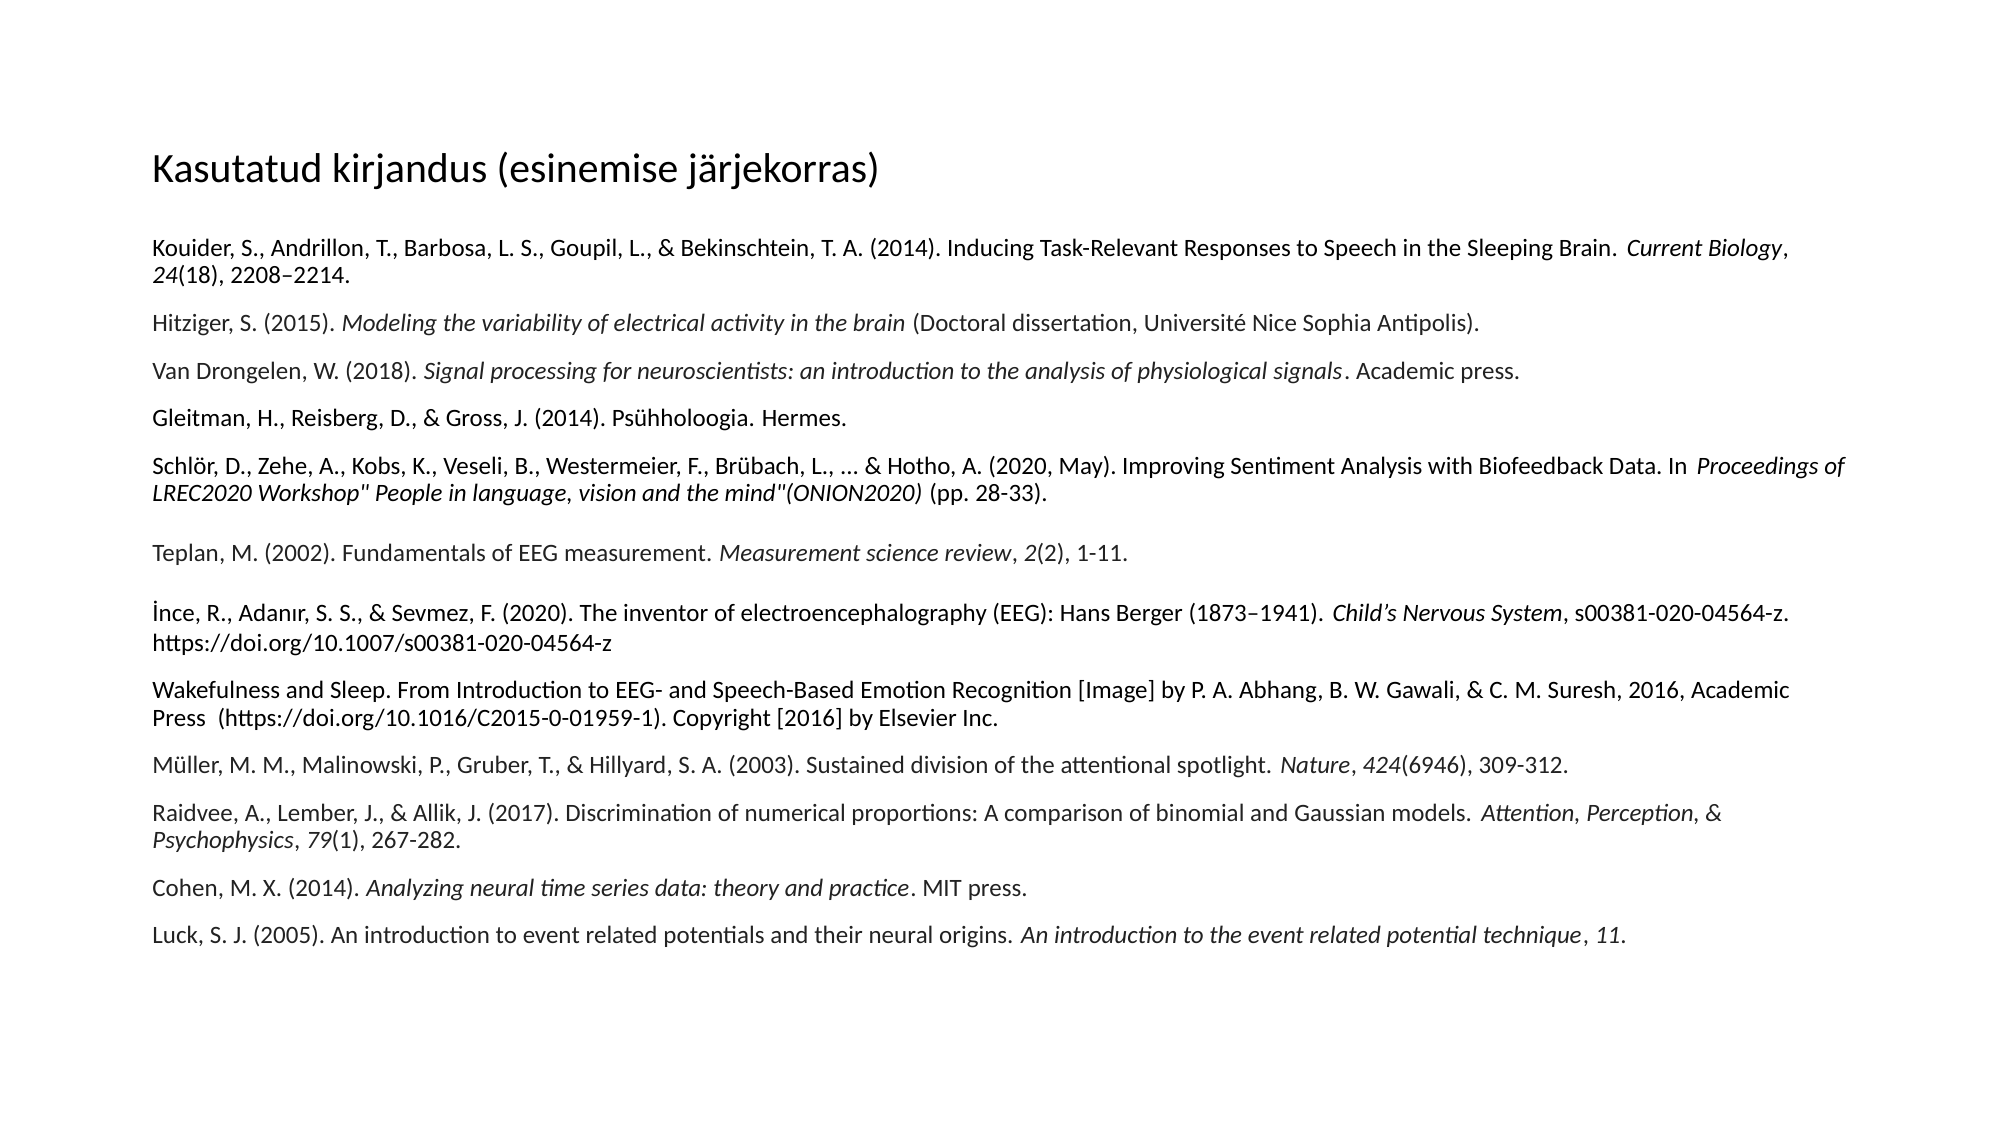

# Kasutatud kirjandus (esinemise järjekorras)
Kouider, S., Andrillon, T., Barbosa, L. S., Goupil, L., & Bekinschtein, T. A. (2014). Inducing Task-Relevant Responses to Speech in the Sleeping Brain. Current Biology, 24(18), 2208–2214.
Hitziger, S. (2015). Modeling the variability of electrical activity in the brain (Doctoral dissertation, Université Nice Sophia Antipolis).
Van Drongelen, W. (2018). Signal processing for neuroscientists: an introduction to the analysis of physiological signals. Academic press.
Gleitman, H., Reisberg, D., & Gross, J. (2014). Psühholoogia. Hermes.
Schlör, D., Zehe, A., Kobs, K., Veseli, B., Westermeier, F., Brübach, L., ... & Hotho, A. (2020, May). Improving Sentiment Analysis with Biofeedback Data. In Proceedings of LREC2020 Workshop" People in language, vision and the mind"(ONION2020) (pp. 28-33).

Teplan, M. (2002). Fundamentals of EEG measurement. Measurement science review, 2(2), 1-11.

İnce, R., Adanır, S. S., & Sevmez, F. (2020). The inventor of electroencephalography (EEG): Hans Berger (1873–1941). Child’s Nervous System, s00381-020-04564-z. https://doi.org/10.1007/s00381-020-04564-z
Wakefulness and Sleep. From Introduction to EEG- and Speech-Based Emotion Recognition [Image] by P. A. Abhang, B. W. Gawali, & C. M. Suresh, 2016, Academic Press  (https://doi.org/10.1016/C2015-0-01959-1). Copyright [2016] by Elsevier Inc.
Müller, M. M., Malinowski, P., Gruber, T., & Hillyard, S. A. (2003). Sustained division of the attentional spotlight. Nature, 424(6946), 309-312.
Raidvee, A., Lember, J., & Allik, J. (2017). Discrimination of numerical proportions: A comparison of binomial and Gaussian models. Attention, Perception, & Psychophysics, 79(1), 267-282.
Cohen, M. X. (2014). Analyzing neural time series data: theory and practice. MIT press.
Luck, S. J. (2005). An introduction to event related potentials and their neural origins. An introduction to the event related potential technique, 11.